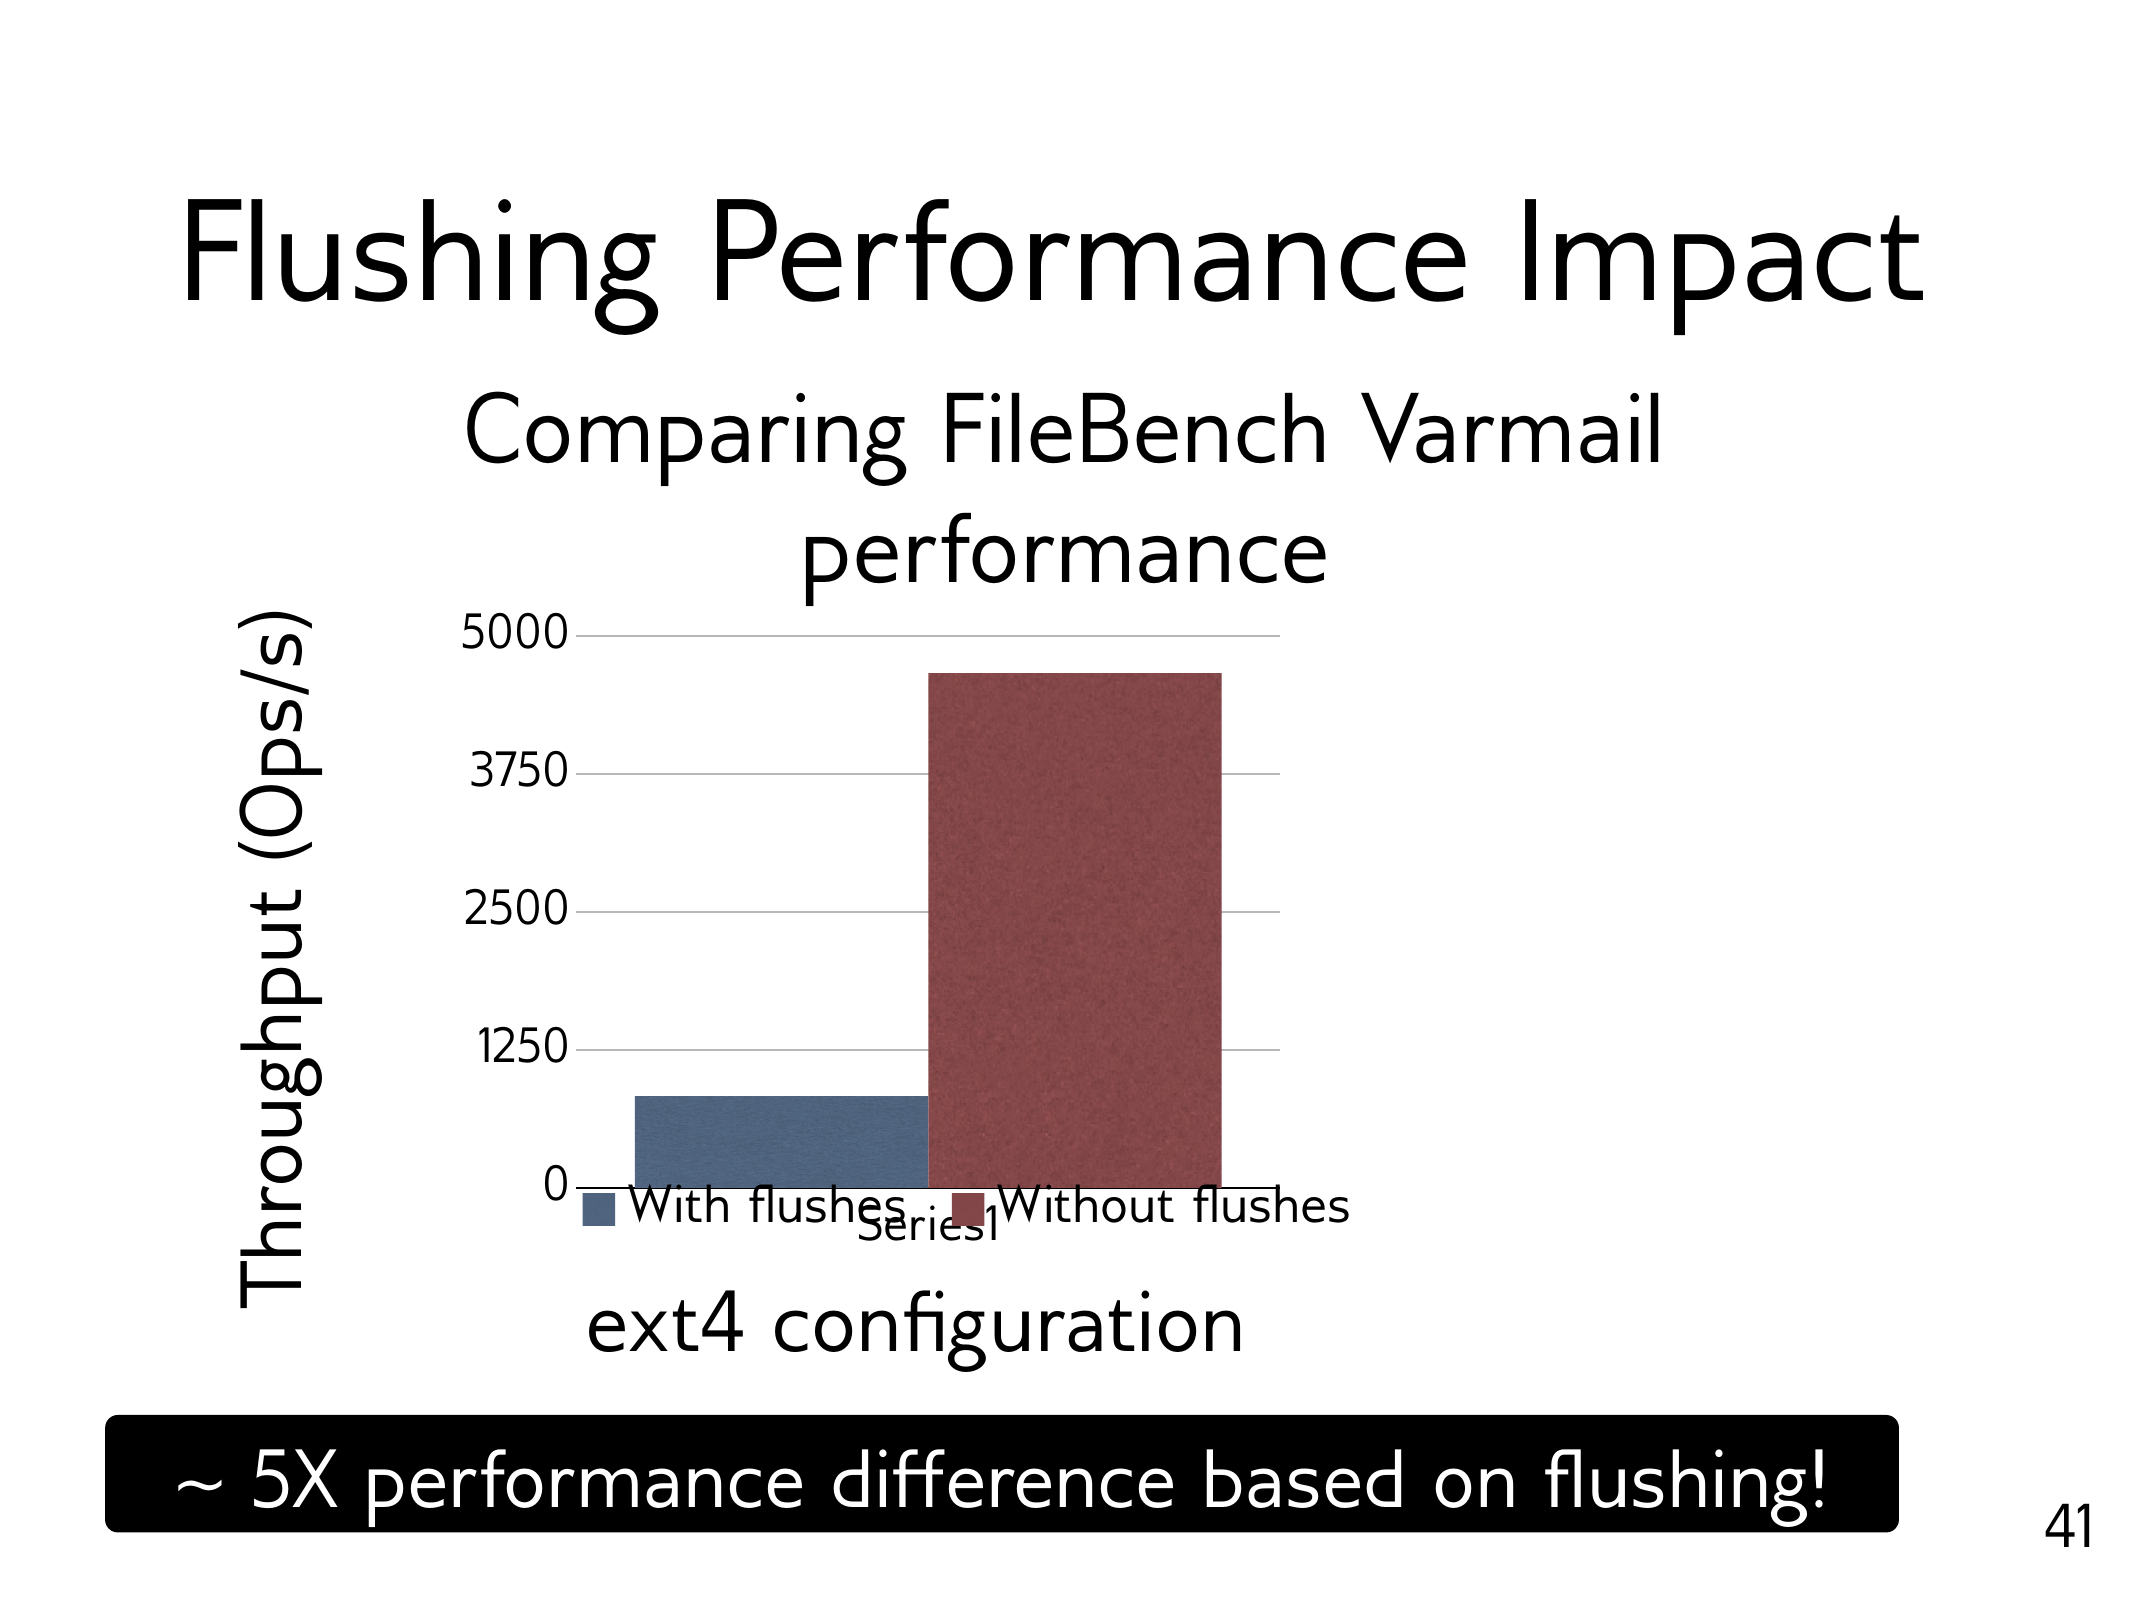

# Flushing Performance Impact
Comparing FileBench Varmail performance

### Chart

| Category | With flushes | Without flushes |
|---|---|---|
|  | 830.0 | 4665.0 |
Throughput (Ops/s)
ext4 configuration
~ 5X performance difference based on flushing!
41